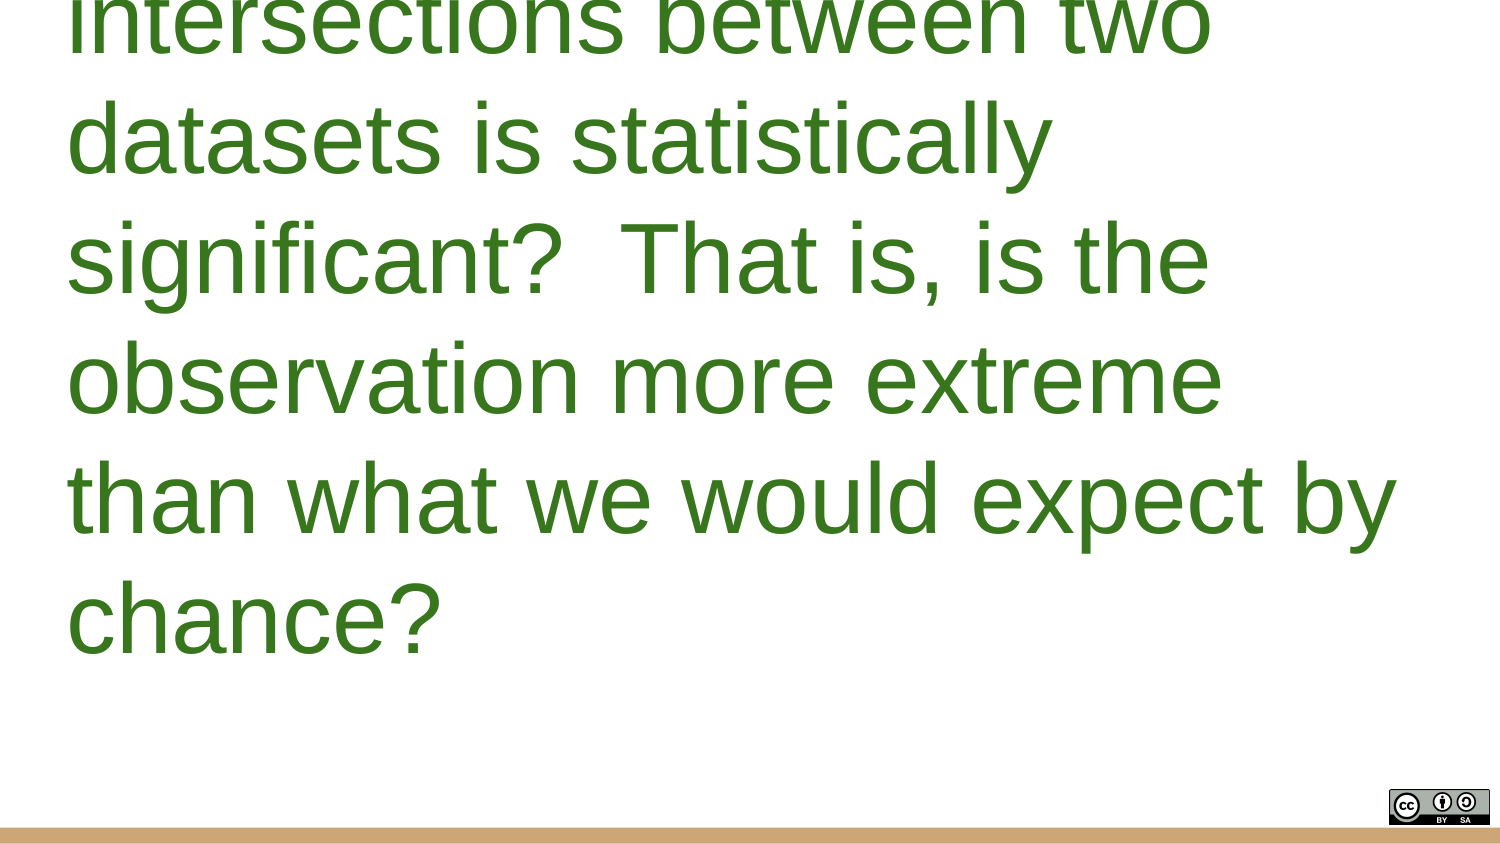

# Q3.  How do we know if an observed number of intersections between two datasets is statistically significant?  That is, is the observation more extreme than what we would expect by chance?